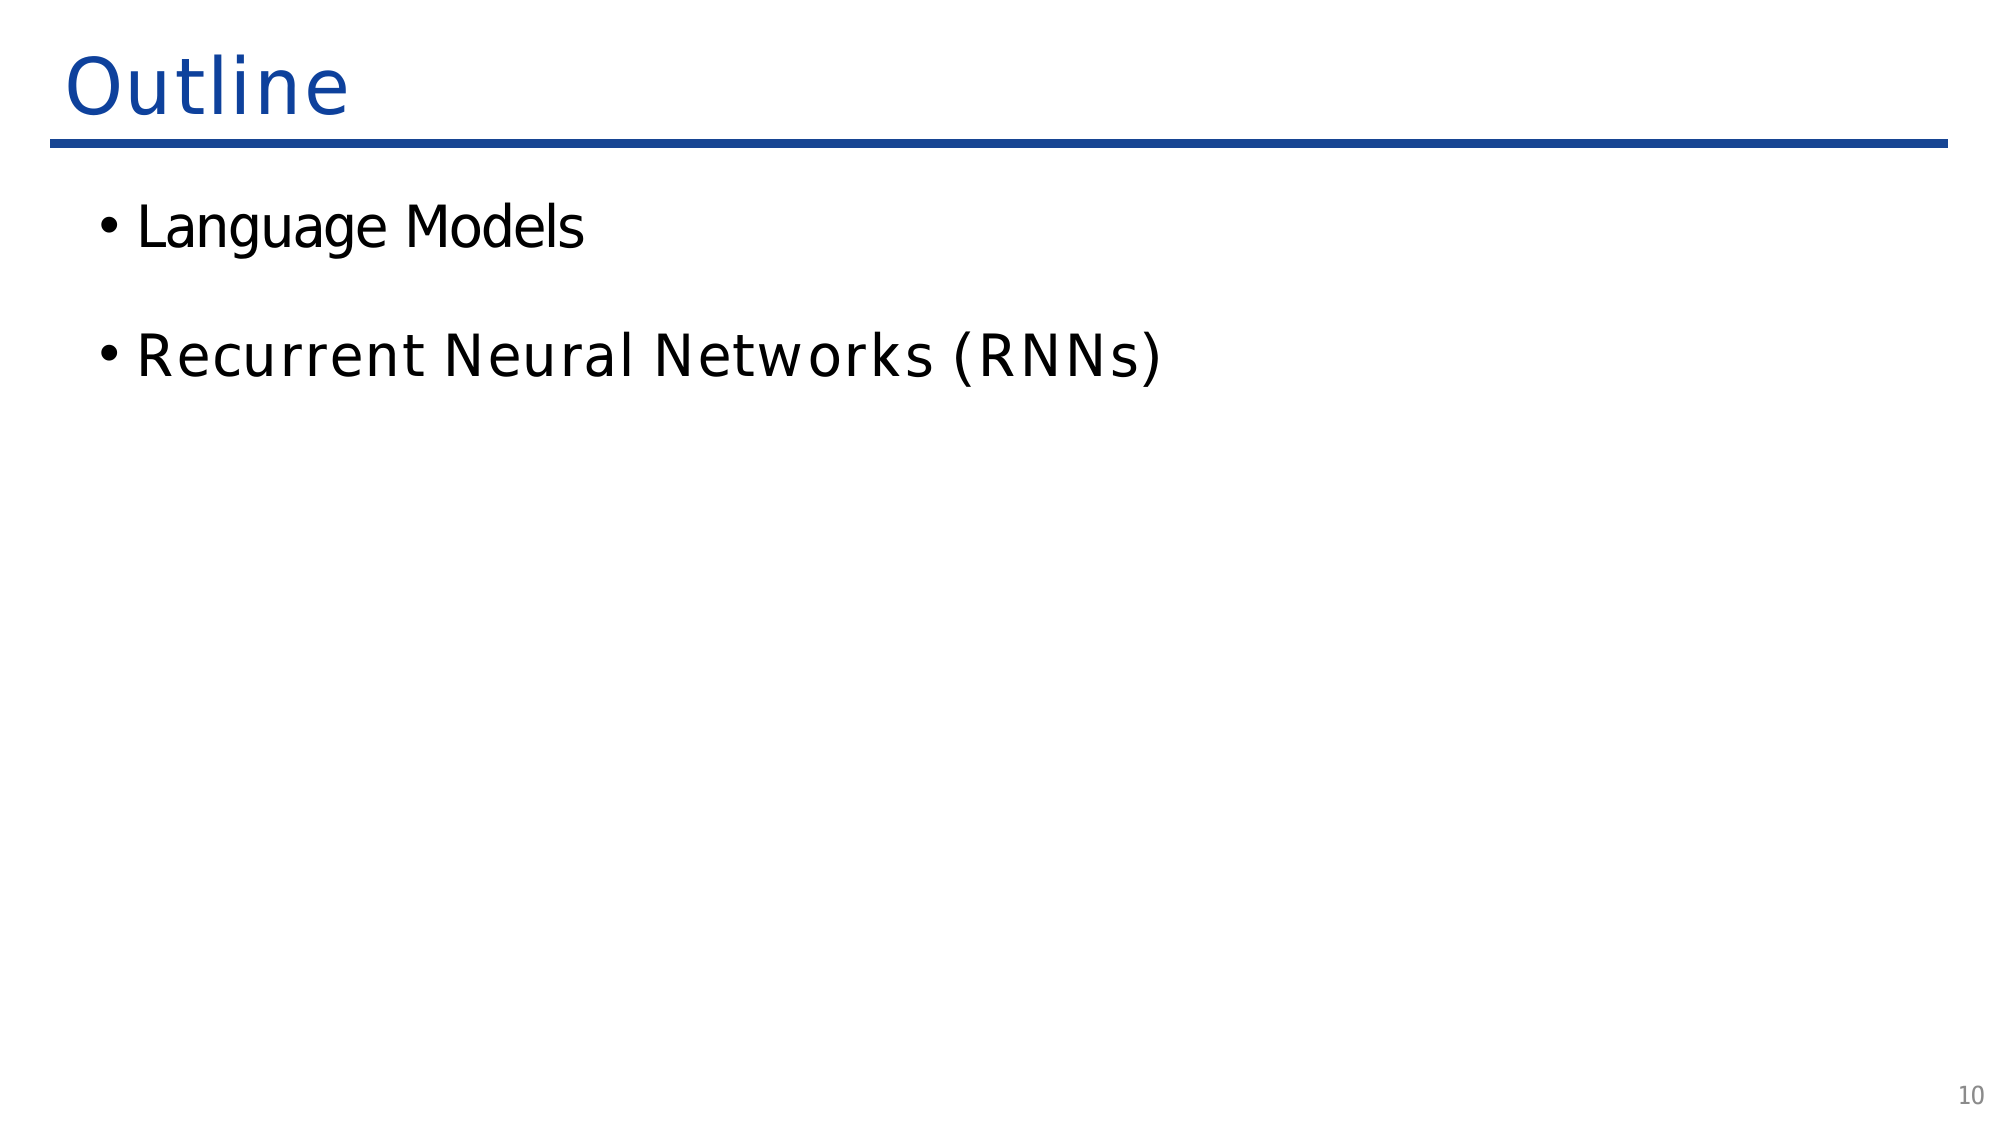

# Outline
Language Models
Recurrent Neural Networks (RNNs)
10